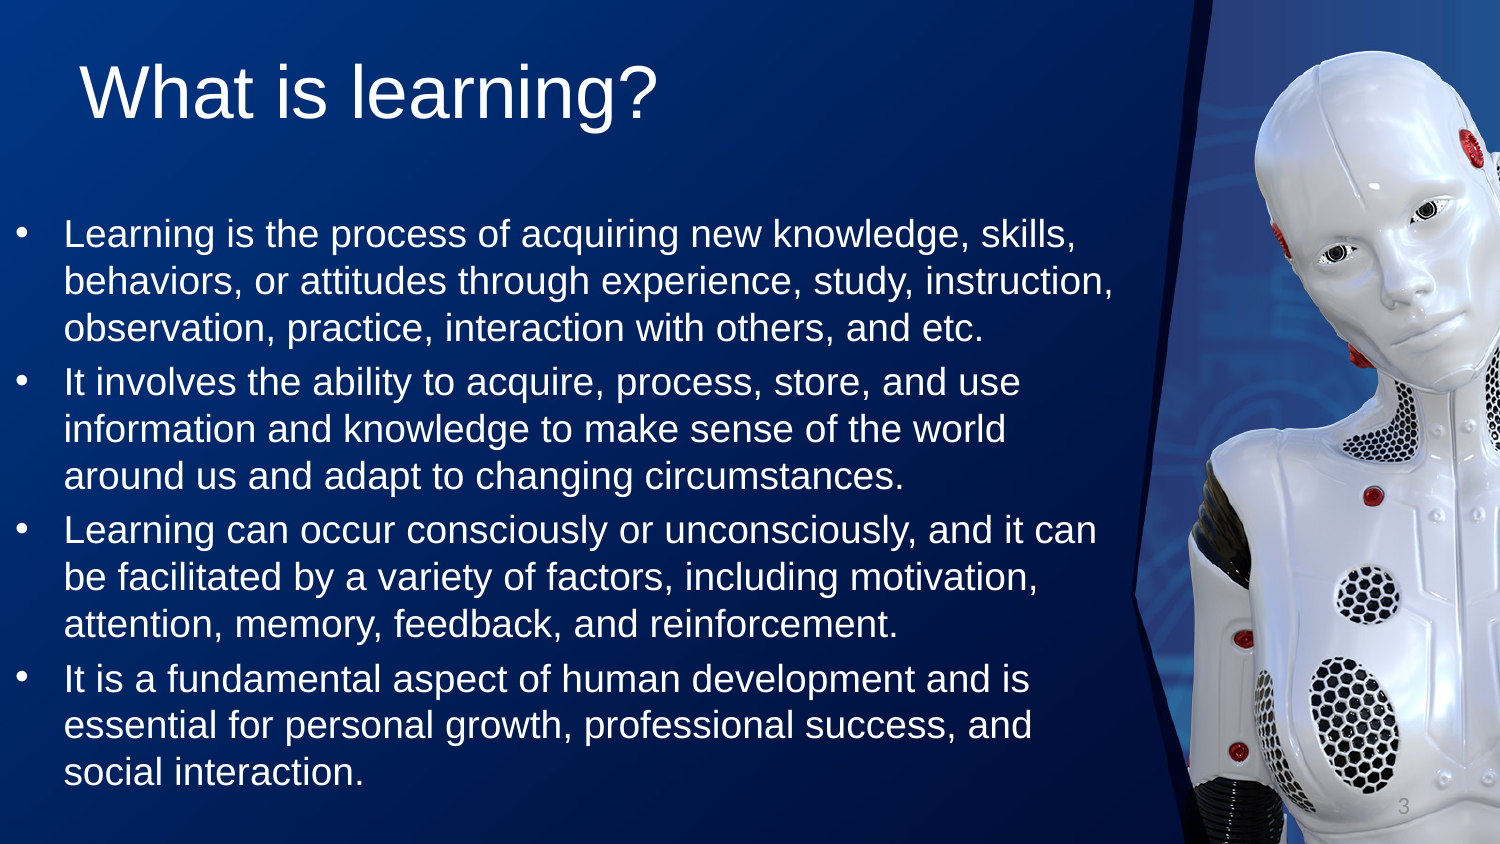

# What is learning?
Learning is the process of acquiring new knowledge, skills, behaviors, or attitudes through experience, study, instruction, observation, practice, interaction with others, and etc.
It involves the ability to acquire, process, store, and use information and knowledge to make sense of the world around us and adapt to changing circumstances.
Learning can occur consciously or unconsciously, and it can be facilitated by a variety of factors, including motivation, attention, memory, feedback, and reinforcement.
It is a fundamental aspect of human development and is essential for personal growth, professional success, and social interaction.
3